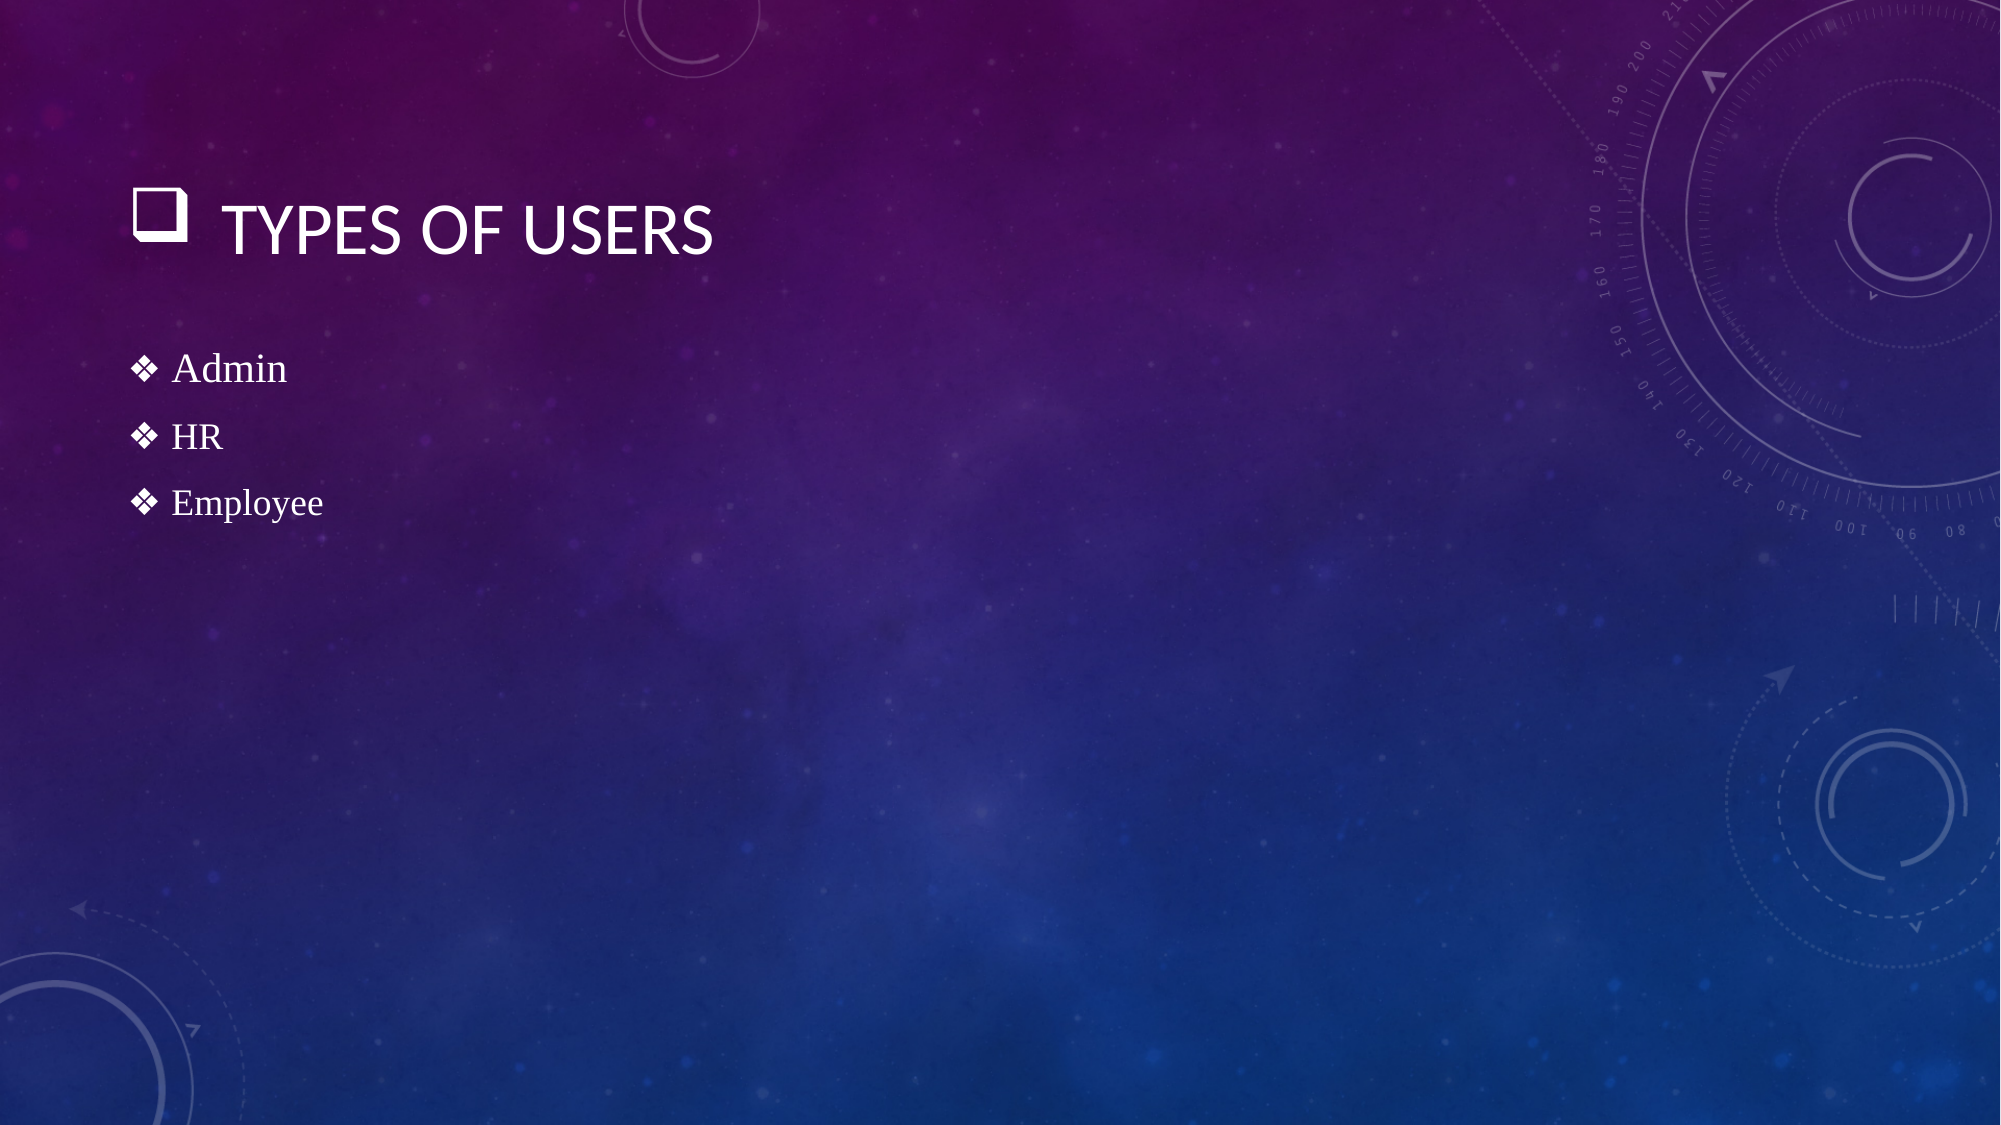

# Types of Users
❖ Admin
❖ HR
❖ Employee